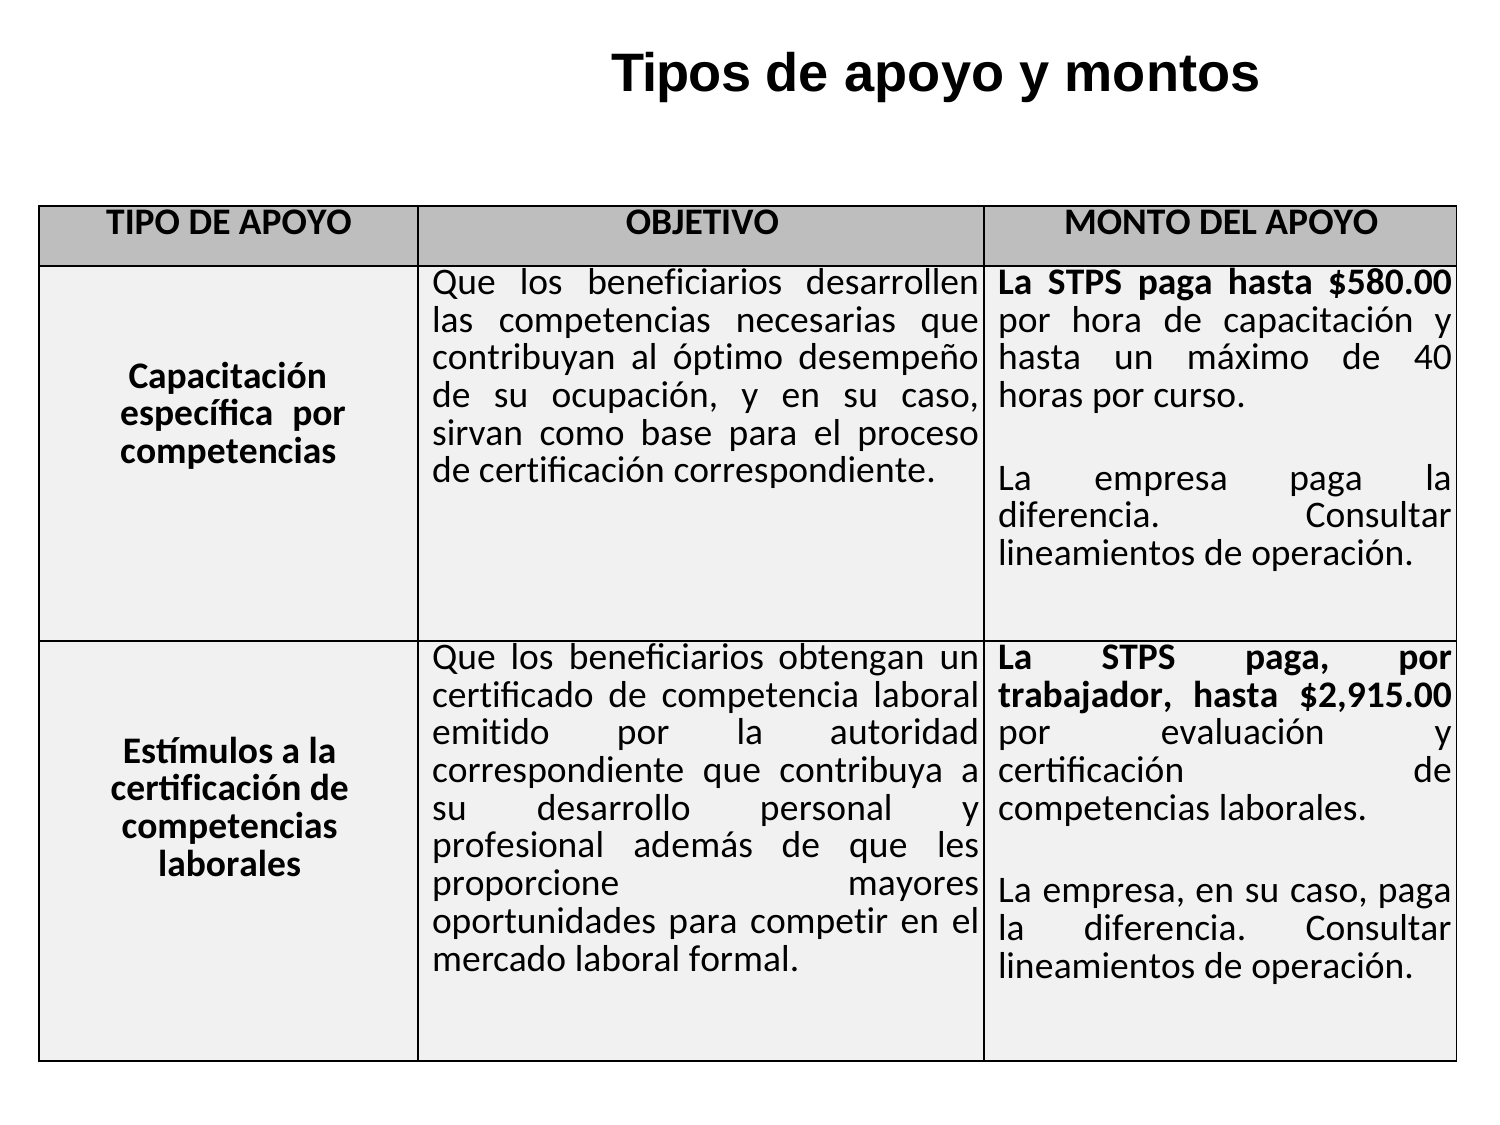

Tipos de apoyo y montos
| TIPO DE APOYO | OBJETIVO | MONTO DEL APOYO |
| --- | --- | --- |
| Capacitación específica por competencias | Que los beneficiarios desarrollen las competencias necesarias que contribuyan al óptimo desempeño de su ocupación, y en su caso, sirvan como base para el proceso de certificación correspondiente. | La STPS paga hasta $580.00 por hora de capacitación y hasta un máximo de 40 horas por curso. La empresa paga la diferencia. Consultar lineamientos de operación. |
| Estímulos a la certificación de competencias laborales | Que los beneficiarios obtengan un certificado de competencia laboral emitido por la autoridad correspondiente que contribuya a su desarrollo personal y profesional además de que les proporcione mayores oportunidades para competir en el mercado laboral formal. | La STPS paga, por trabajador, hasta $2,915.00 por evaluación y certificación de competencias laborales. La empresa, en su caso, paga la diferencia. Consultar lineamientos de operación. |